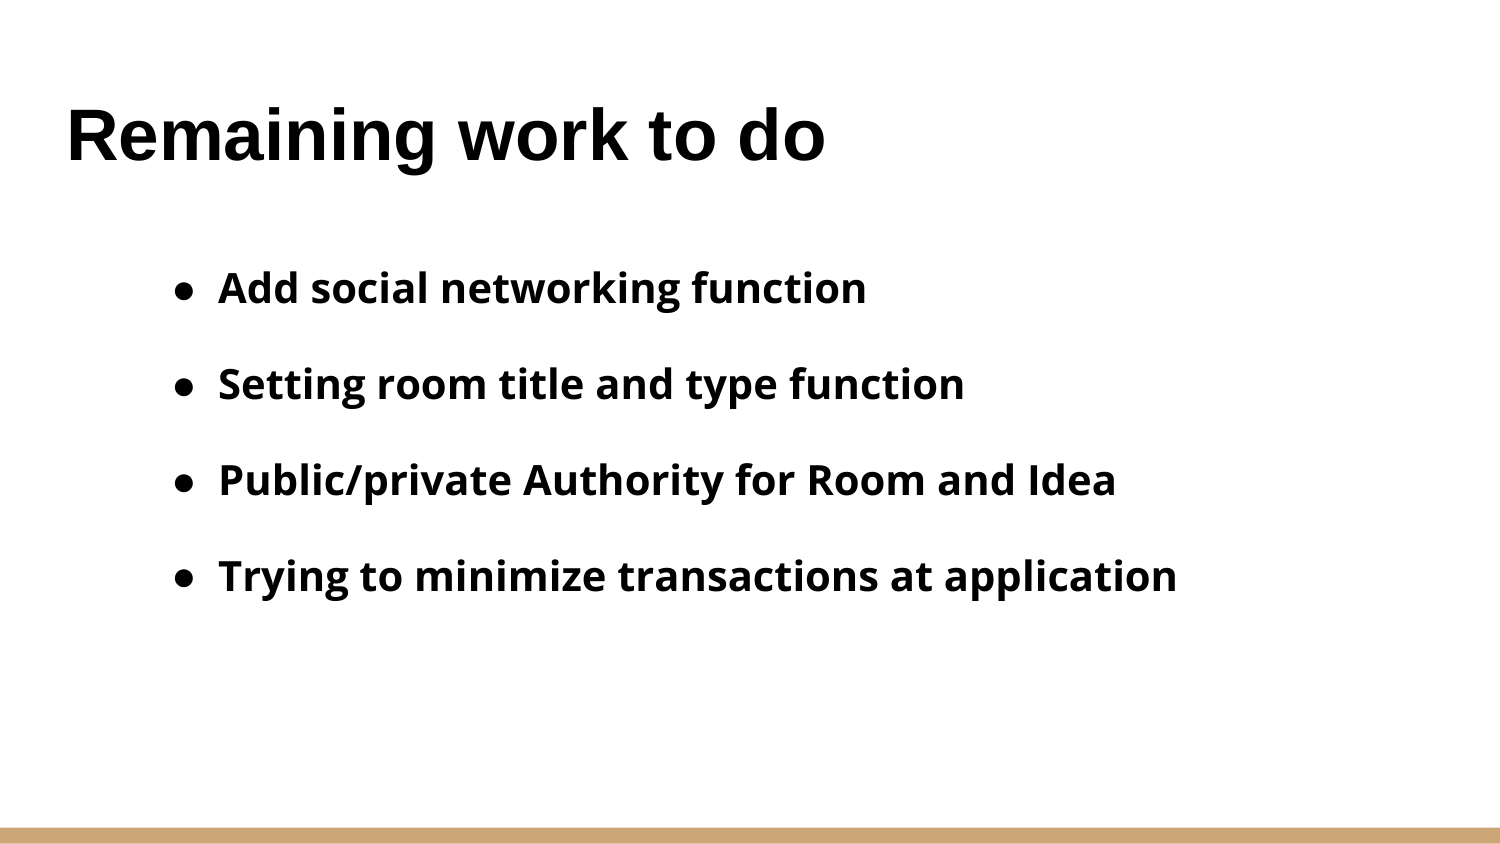

# Remaining work to do
Add social networking function
Setting room title and type function
Public/private Authority for Room and Idea
Trying to minimize transactions at application